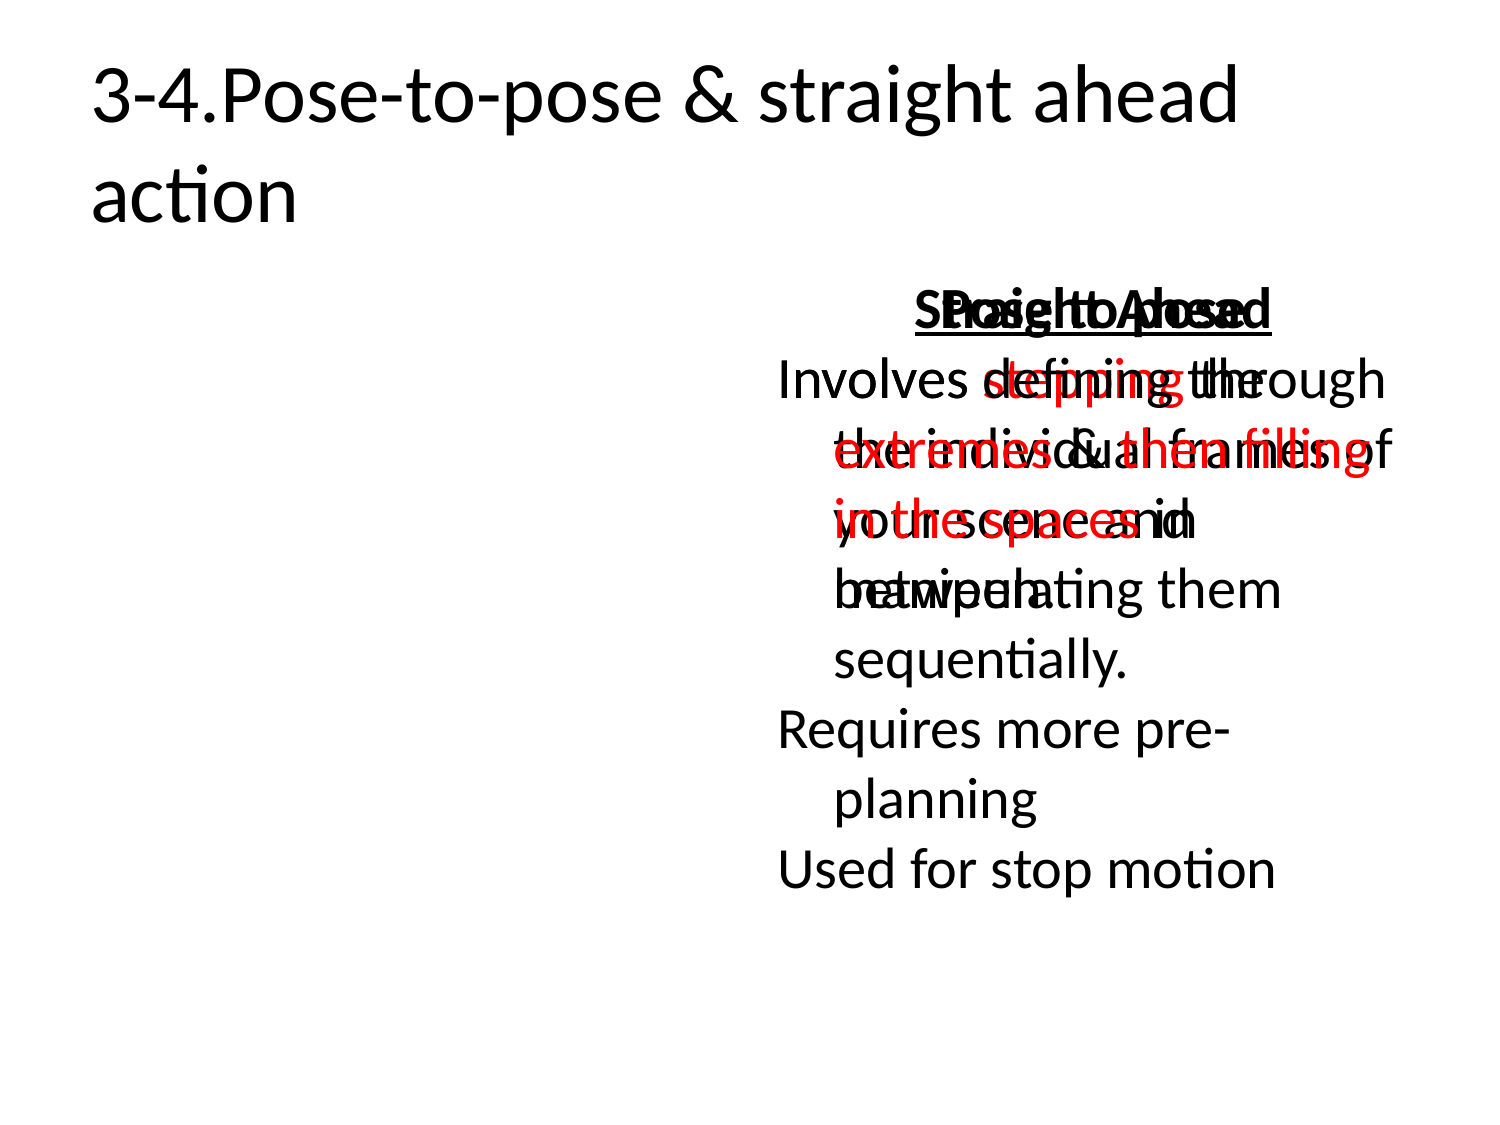

3-4.Pose-to-pose & straight ahead action
Straight Ahead
Involves stepping through the individual frames of your scene and manipulating them sequentially.
Requires more pre-planning
Used for stop motion
Pose to pose
Involves defining the extremes & then filling in the spaces in between.